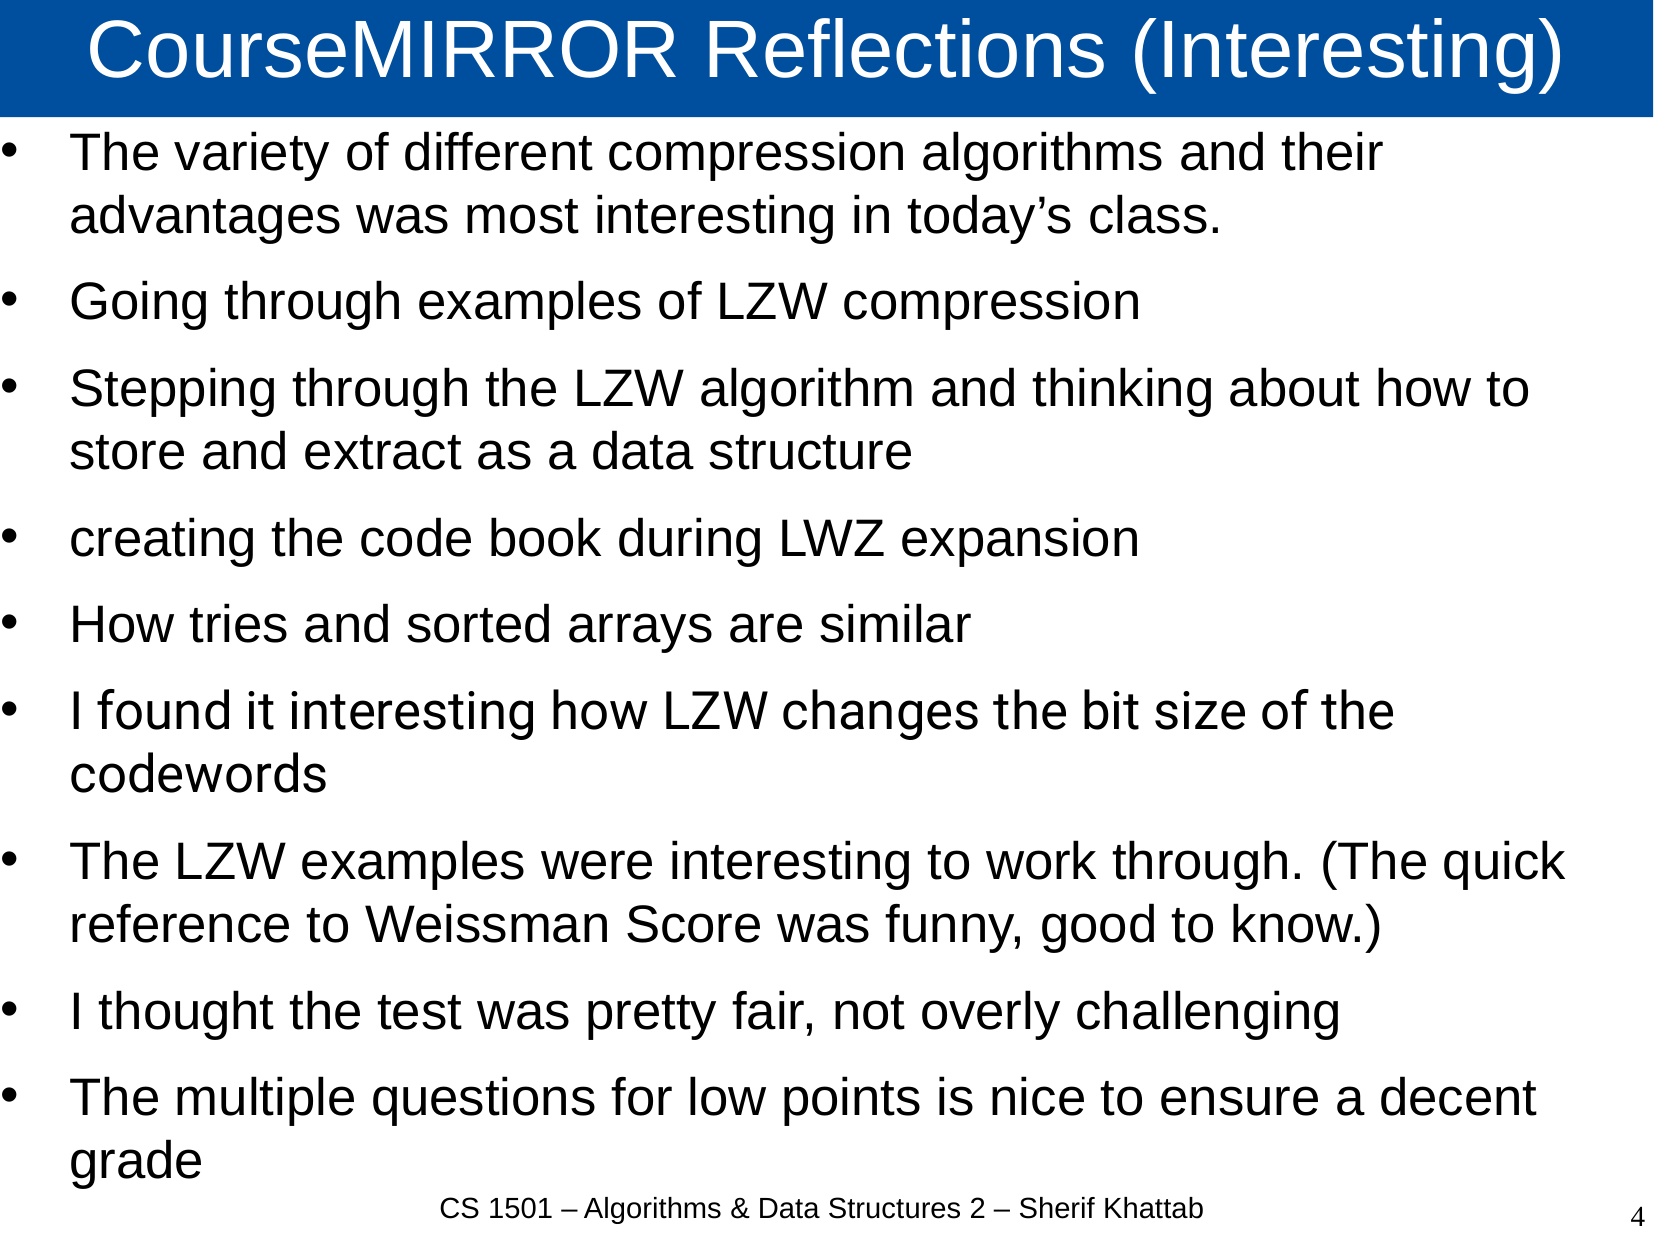

# CourseMIRROR Reflections (Interesting)
The variety of different compression algorithms and their advantages was most interesting in today’s class.
Going through examples of LZW compression
Stepping through the LZW algorithm and thinking about how to store and extract as a data structure
creating the code book during LWZ expansion
How tries and sorted arrays are similar
I found it interesting how LZW changes the bit size of the codewords
The LZW examples were interesting to work through. (The quick reference to Weissman Score was funny, good to know.)
I thought the test was pretty fair, not overly challenging
The multiple questions for low points is nice to ensure a decent grade
CS 1501 – Algorithms & Data Structures 2 – Sherif Khattab
4